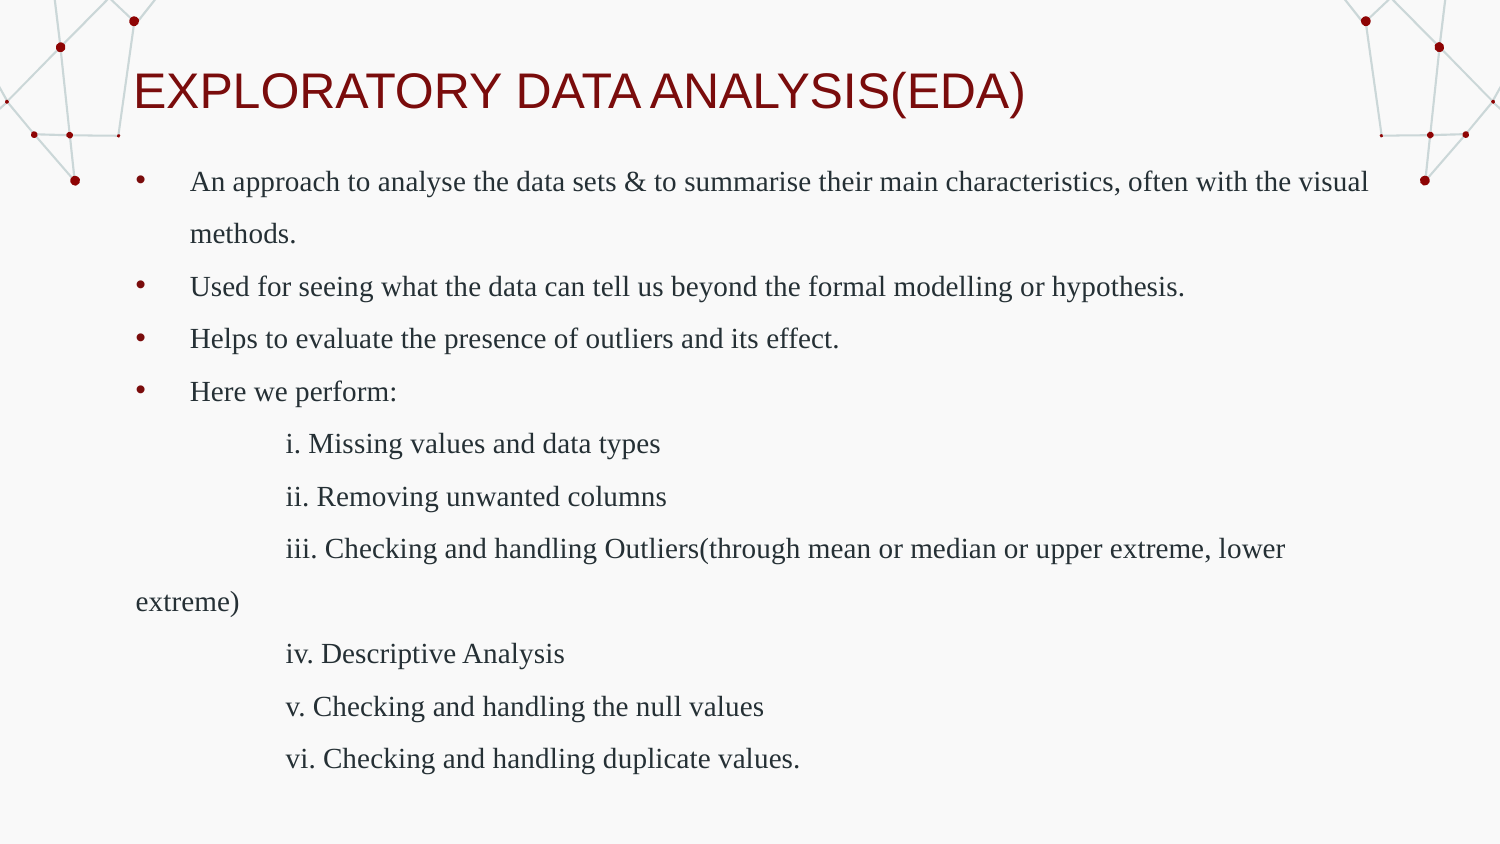

# EXPLORATORY DATA ANALYSIS(EDA)
An approach to analyse the data sets & to summarise their main characteristics, often with the visual methods.
Used for seeing what the data can tell us beyond the formal modelling or hypothesis.
Helps to evaluate the presence of outliers and its effect.
Here we perform:
                 	i. Missing values and data types
	ii. Removing unwanted columns
	iii. Checking and handling Outliers(through mean or median or upper extreme, lower extreme)
	iv. Descriptive Analysis
	v. Checking and handling the null values
	vi. Checking and handling duplicate values.